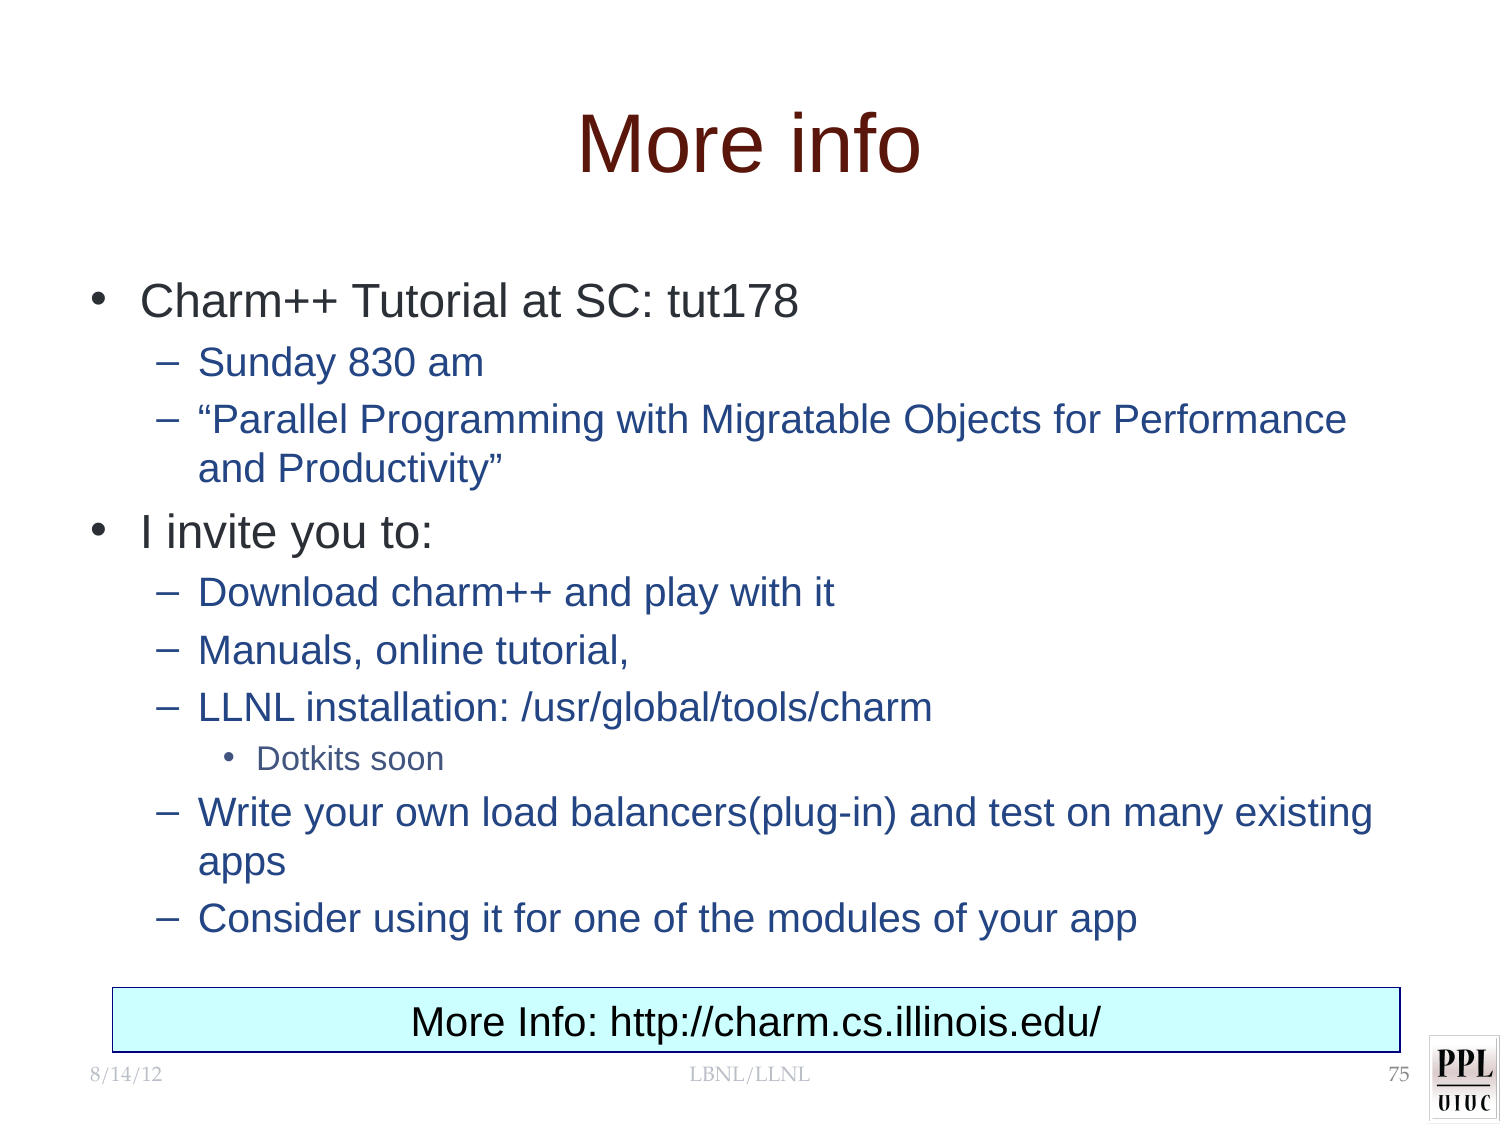

# More info
Charm++ Tutorial at SC: tut178
Sunday 830 am
“Parallel Programming with Migratable Objects for Performance and Productivity”
I invite you to:
Download charm++ and play with it
Manuals, online tutorial,
LLNL installation: /usr/global/tools/charm
Dotkits soon
Write your own load balancers(plug-in) and test on many existing apps
Consider using it for one of the modules of your app

More Info: http://charm.cs.illinois.edu/
8/14/12
LBNL/LLNL
75